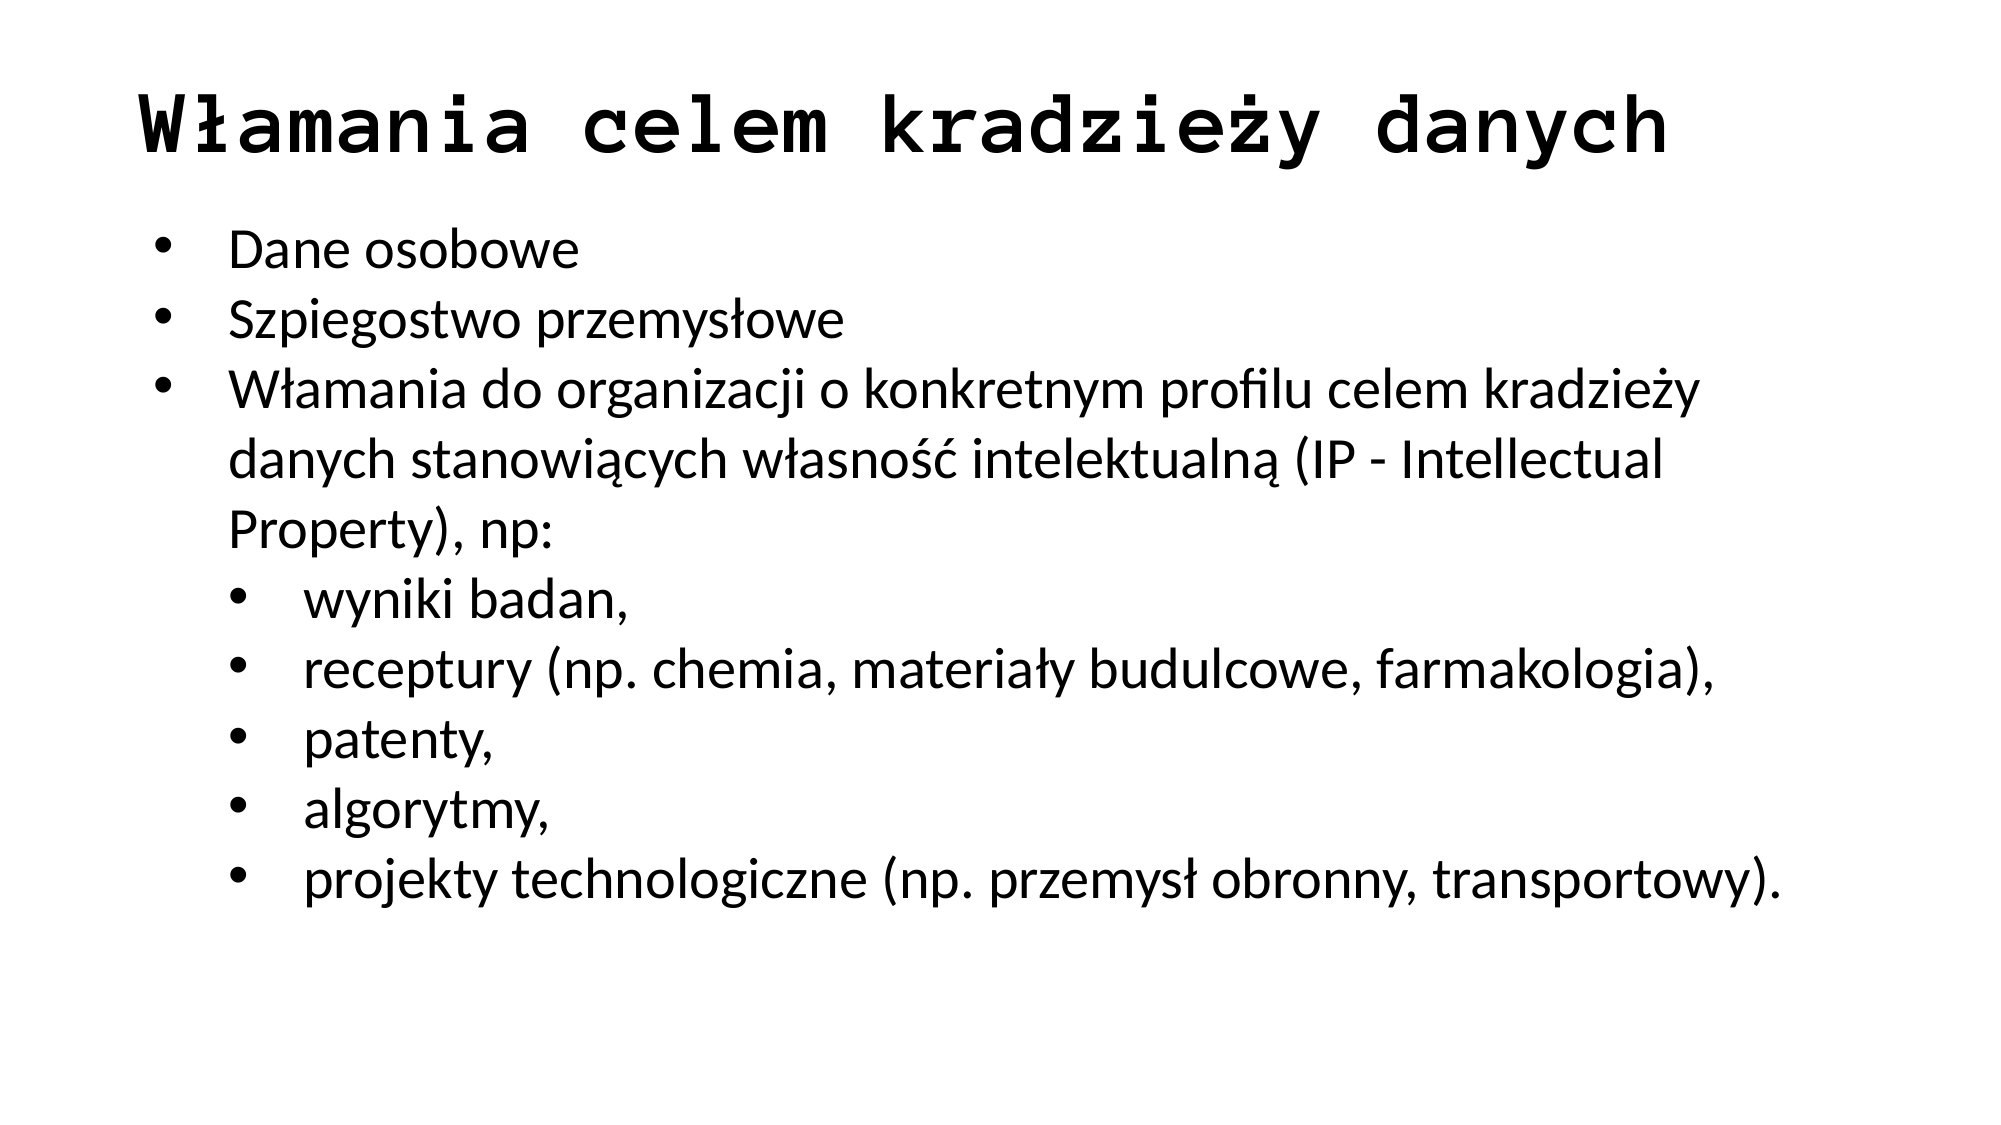

# Włamania celem kradzieży danych
Dane osobowe
Szpiegostwo przemysłowe
Włamania do organizacji o konkretnym profilu celem kradzieży danych stanowiących własność intelektualną (IP - Intellectual Property), np:
wyniki badan,
receptury (np. chemia, materiały budulcowe, farmakologia),
patenty,
algorytmy,
projekty technologiczne (np. przemysł obronny, transportowy).